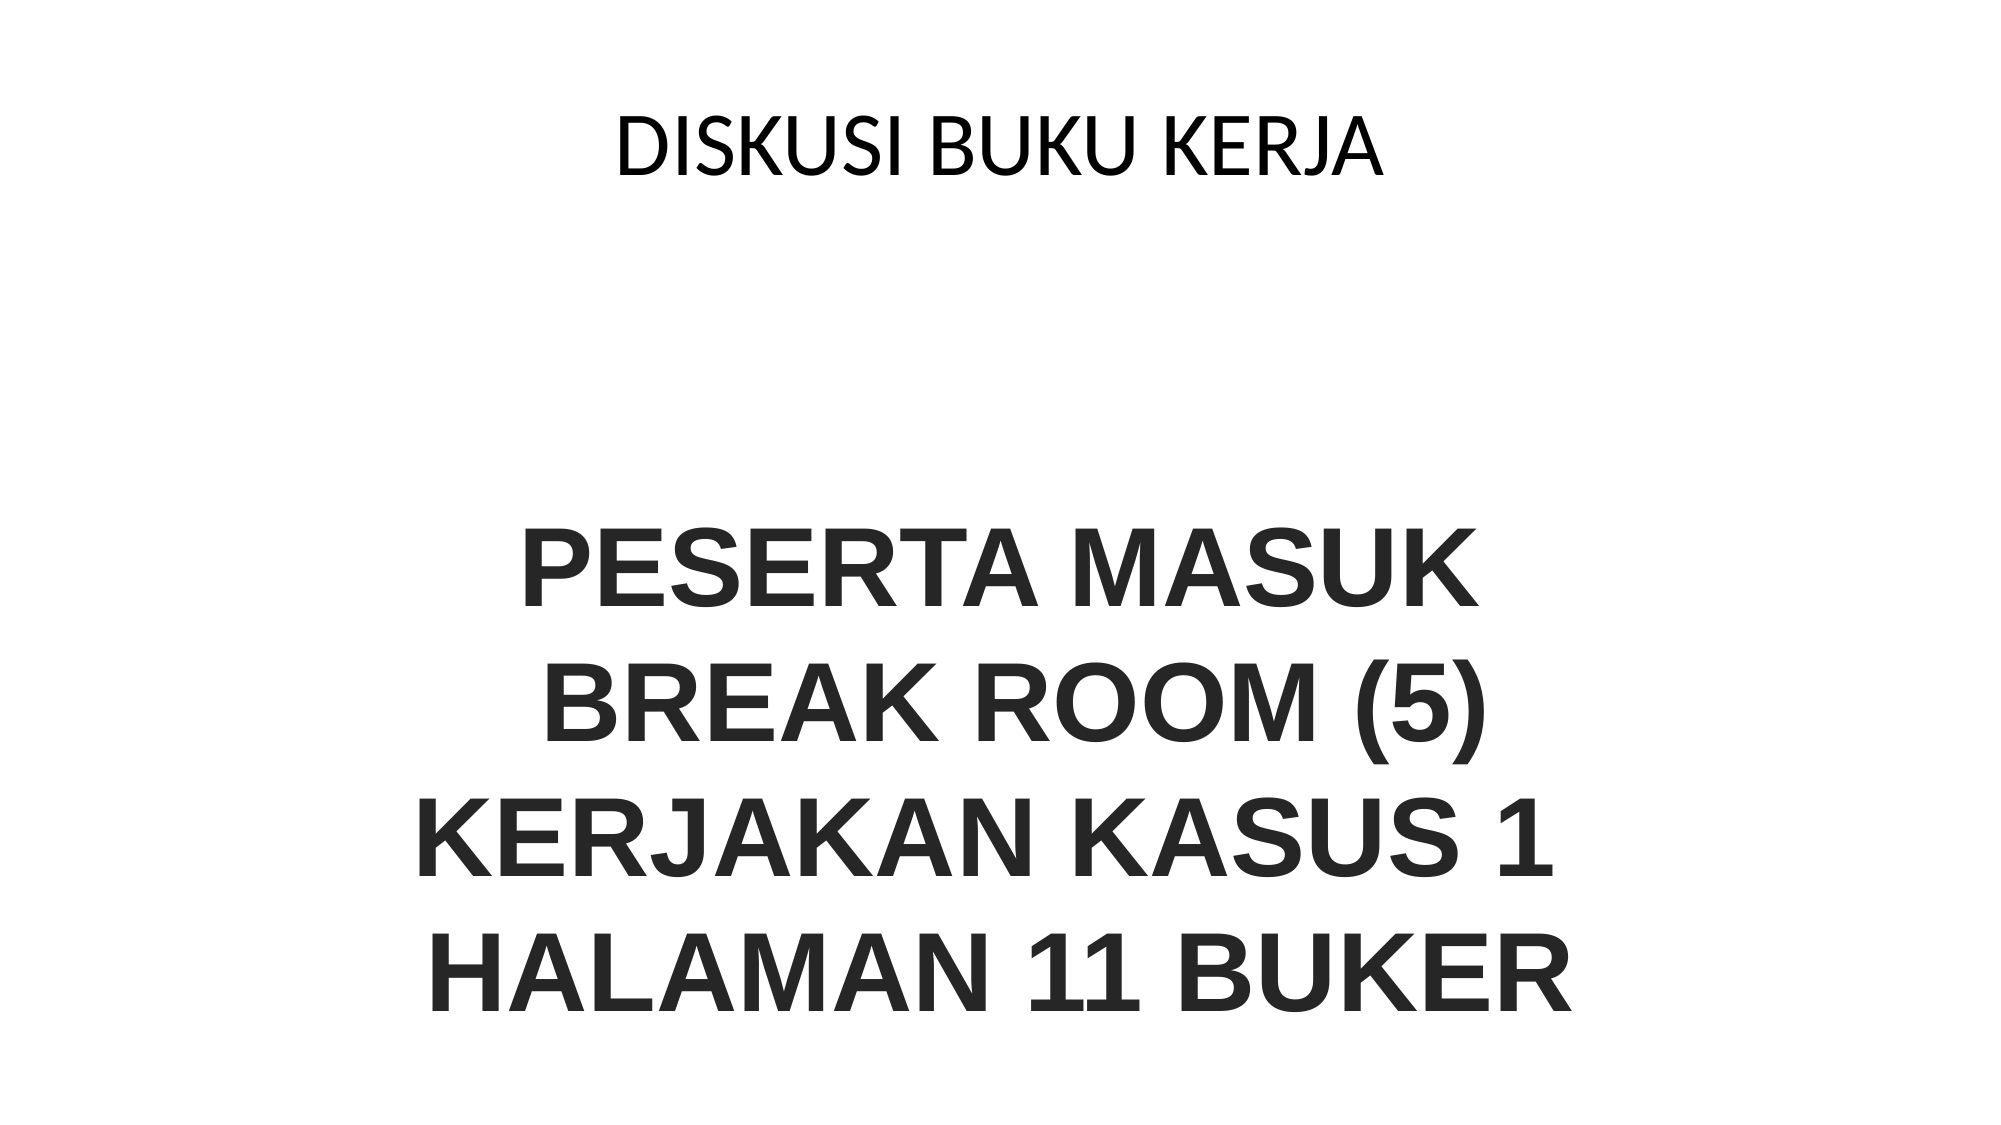

# DISKUSI BUKU KERJA
PESERTA MASUK
 BREAK ROOM (5)
KERJAKAN KASUS 1
HALAMAN 11 BUKER